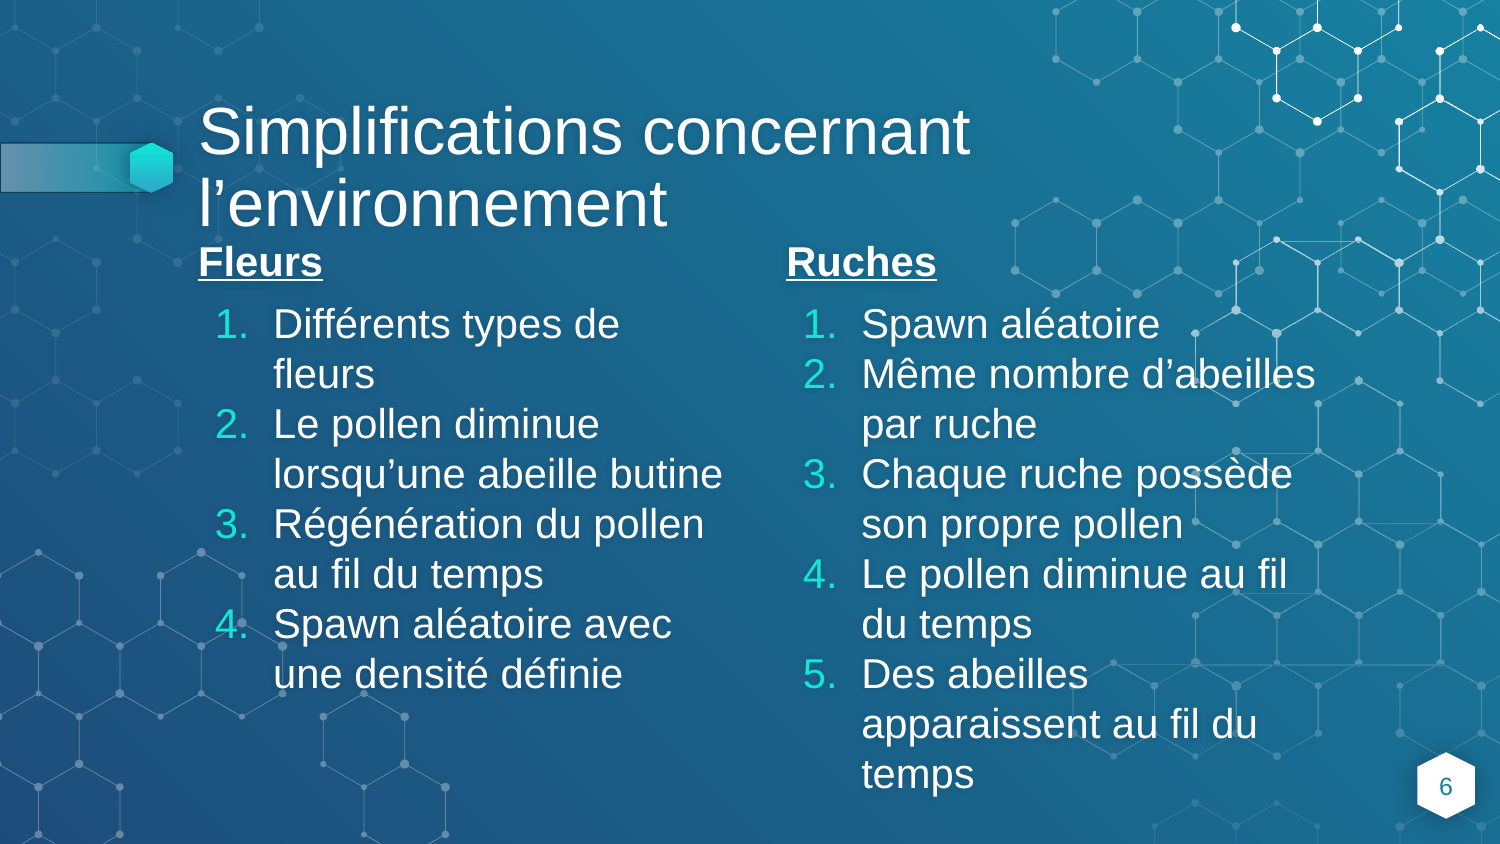

# Simplifications concernant l’environnement
Fleurs
Différents types de fleurs
Le pollen diminue lorsqu’une abeille butine
Régénération du pollen au fil du temps
Spawn aléatoire avec une densité définie
Ruches
Spawn aléatoire
Même nombre d’abeilles par ruche
Chaque ruche possède son propre pollen
Le pollen diminue au fil du temps
Des abeilles apparaissent au fil du temps
6